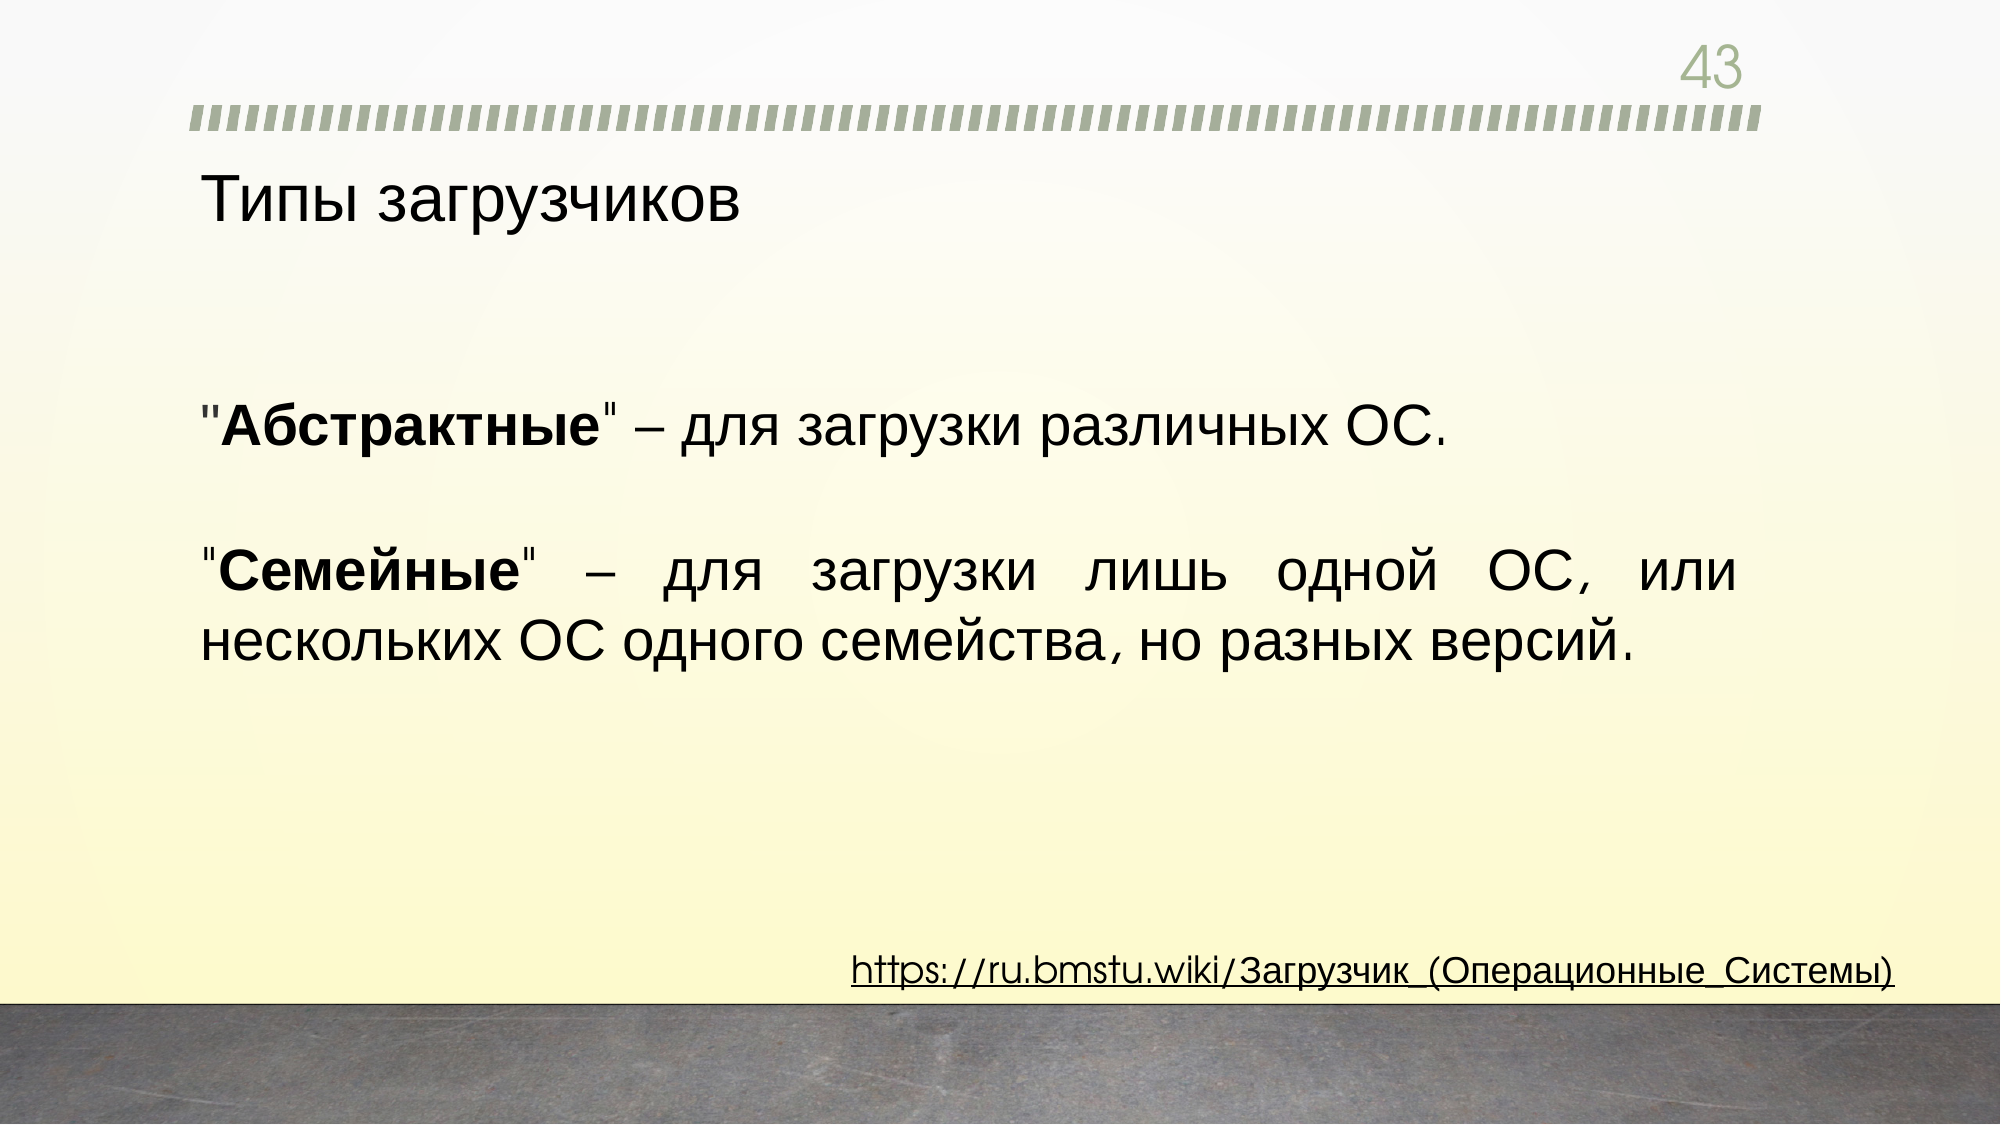

43
# Типы загрузчиков
"Абстрактные" – для загрузки различных ОС.
"Семейные" – для загрузки лишь одной ОС, или нескольких ОС одного семейства, но разных версий.
https://ru.bmstu.wiki/Загрузчик_(Операционные_Системы)